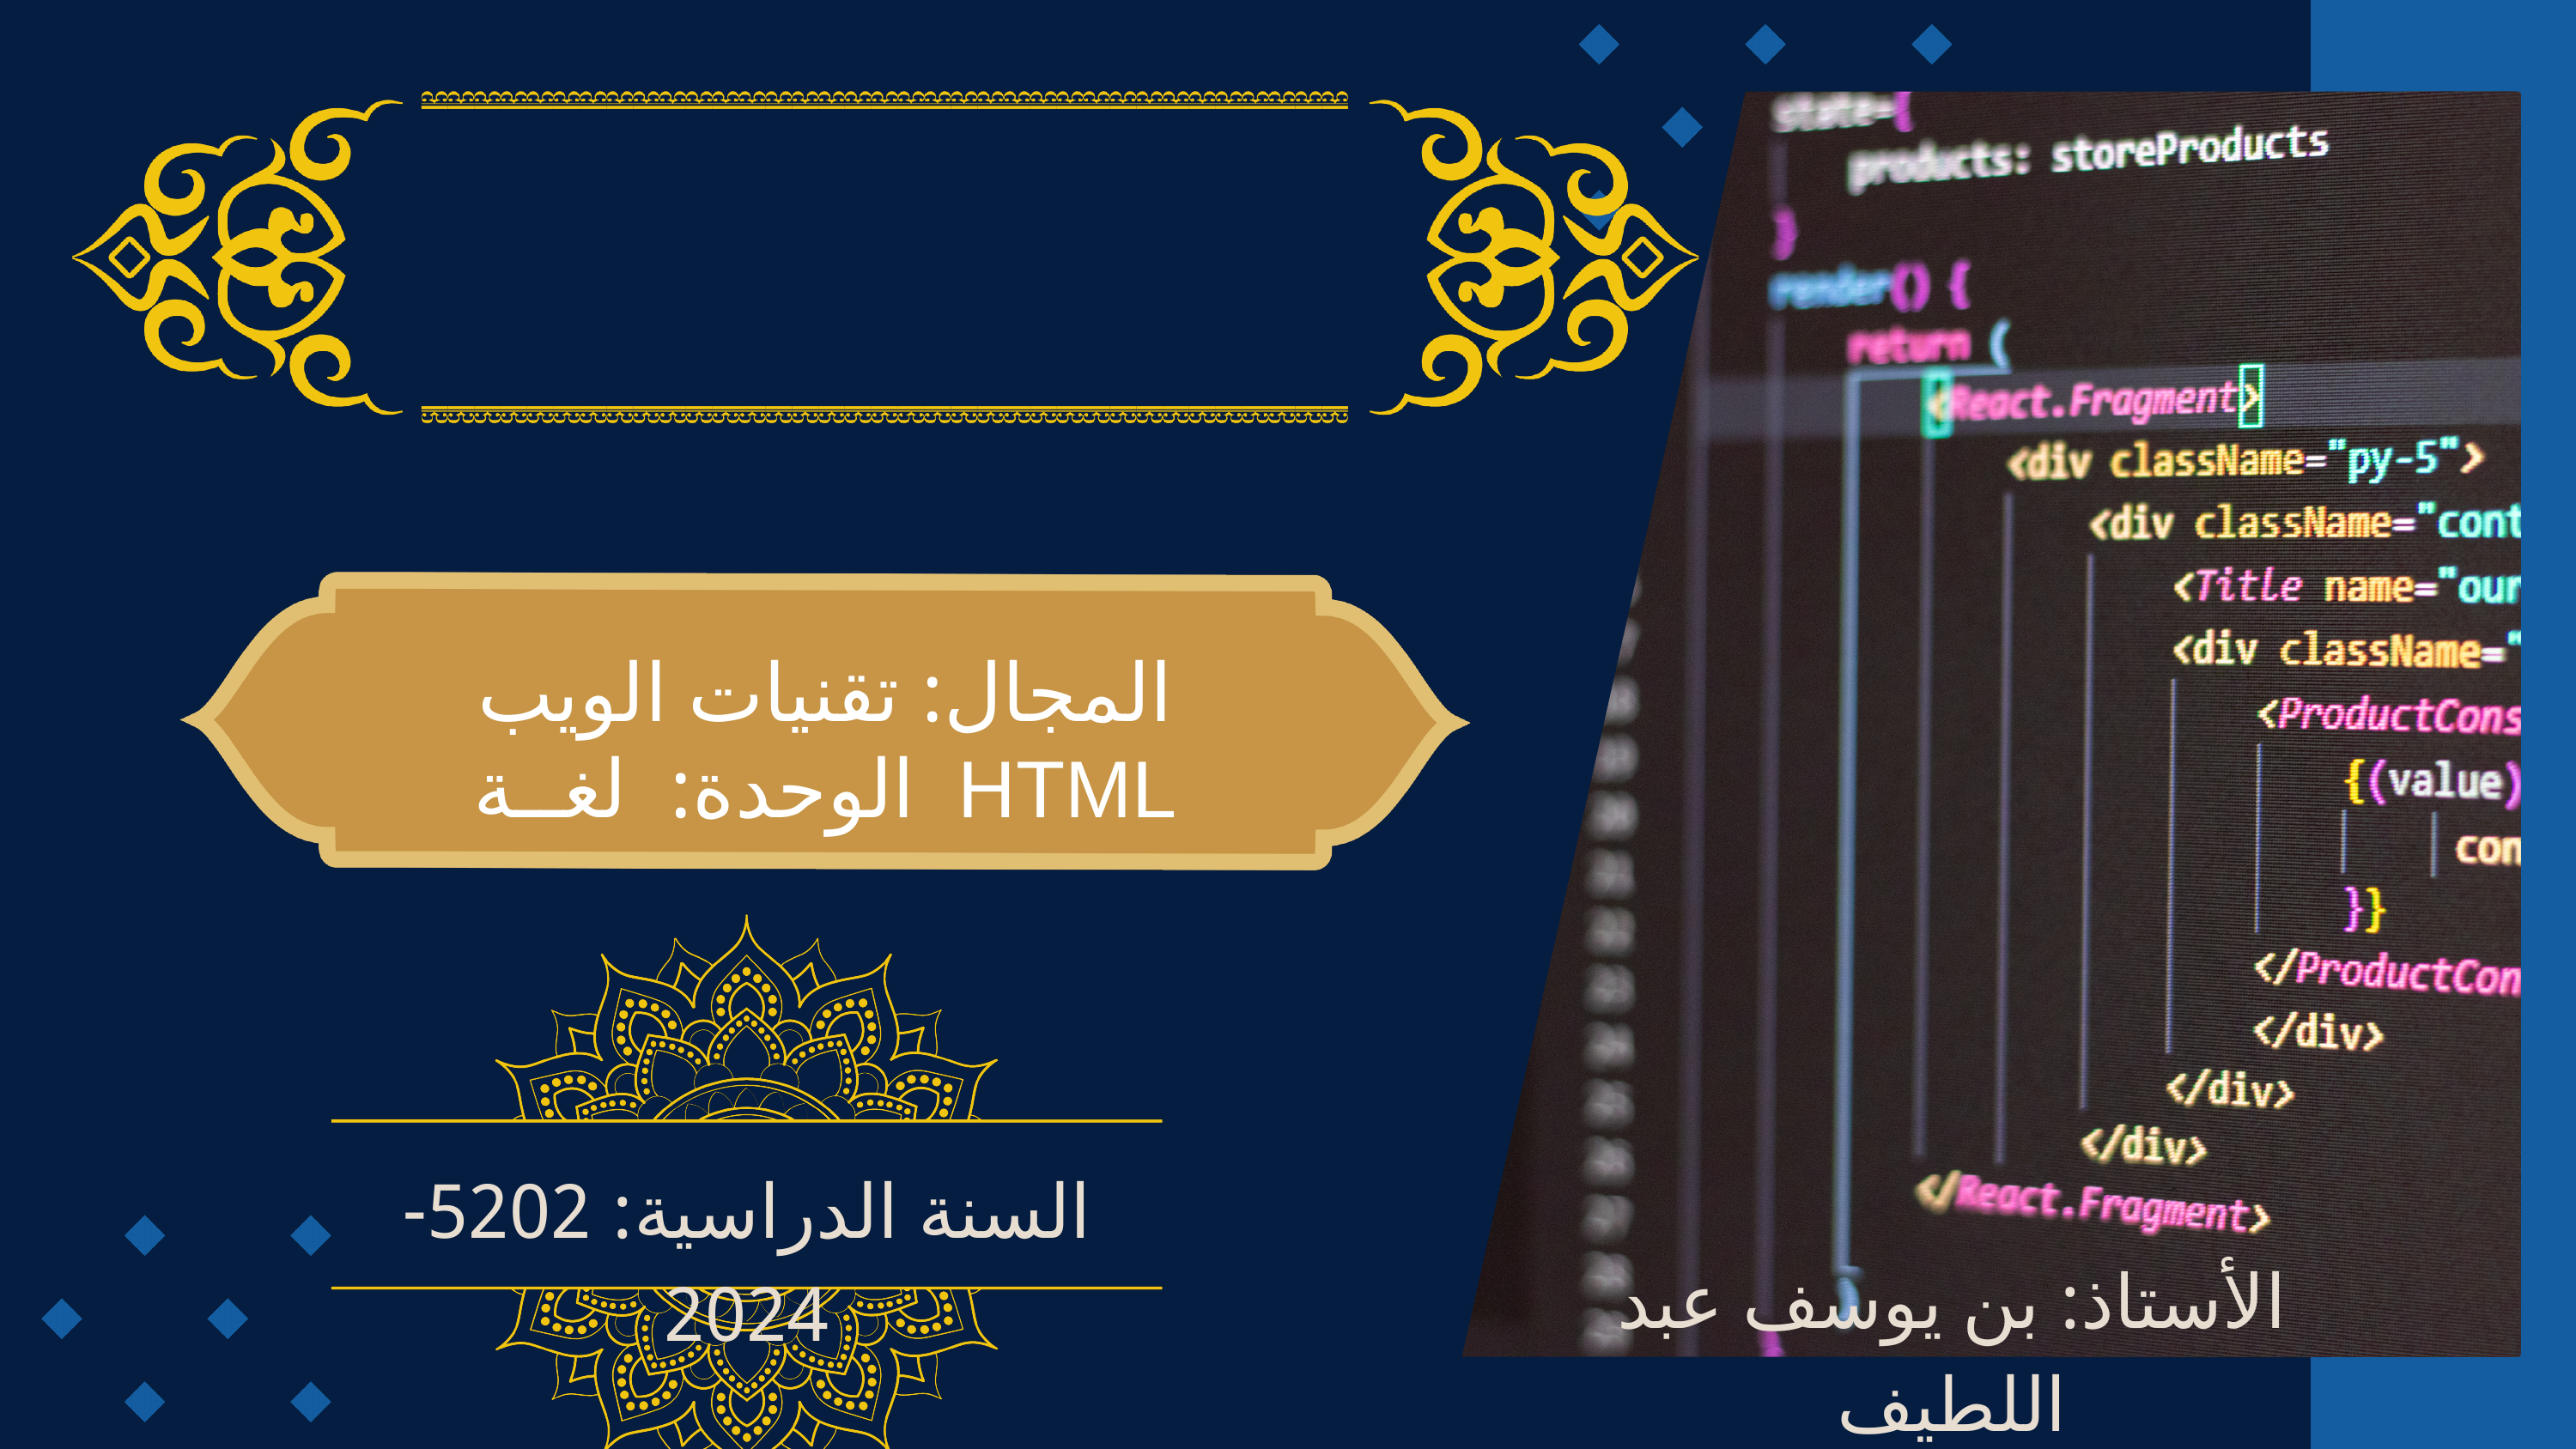

المجال: تقنيات الويب
الوحدة:  لغــة  HTML

السنة الدراسية: 2025-2024

الأستاذ: بن يوسف عبد اللطيف